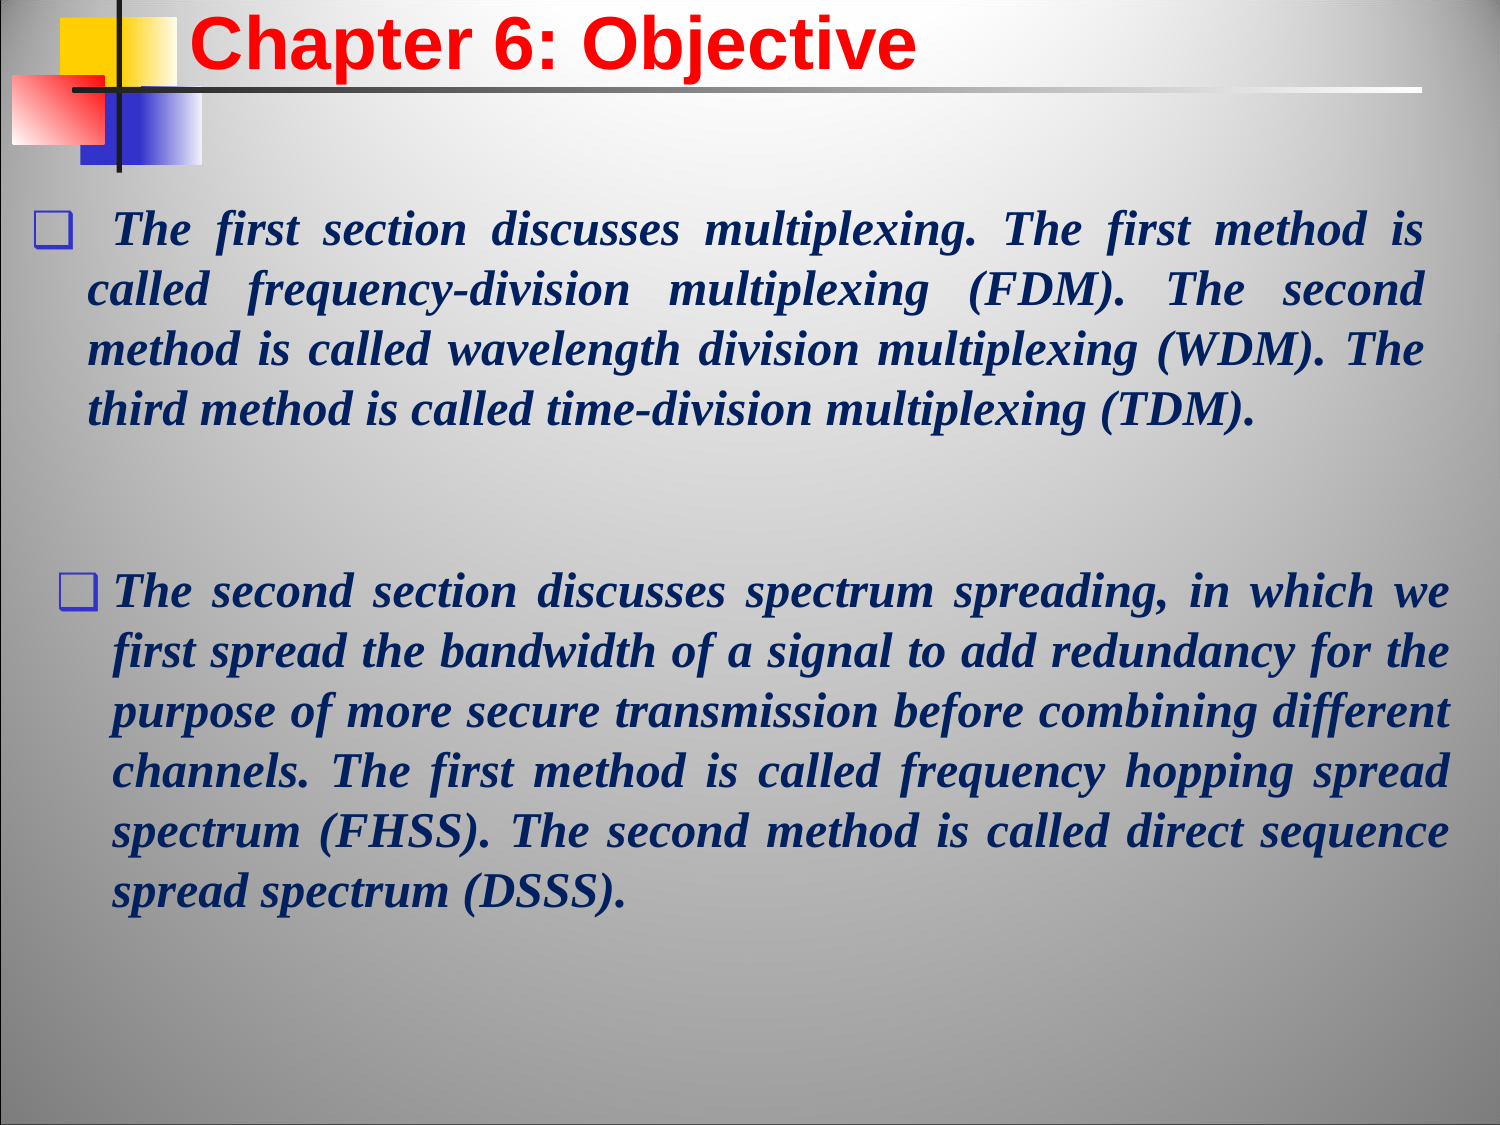

Chapter 6: Objective

 The first section discusses multiplexing. The first method is called frequency-division multiplexing (FDM). The second method is called wavelength division multiplexing (WDM). The third method is called time-division multiplexing (TDM).

The second section discusses spectrum spreading, in which we first spread the bandwidth of a signal to add redundancy for the purpose of more secure transmission before combining different channels. The first method is called frequency hopping spread spectrum (FHSS). The second method is called direct sequence spread spectrum (DSSS).